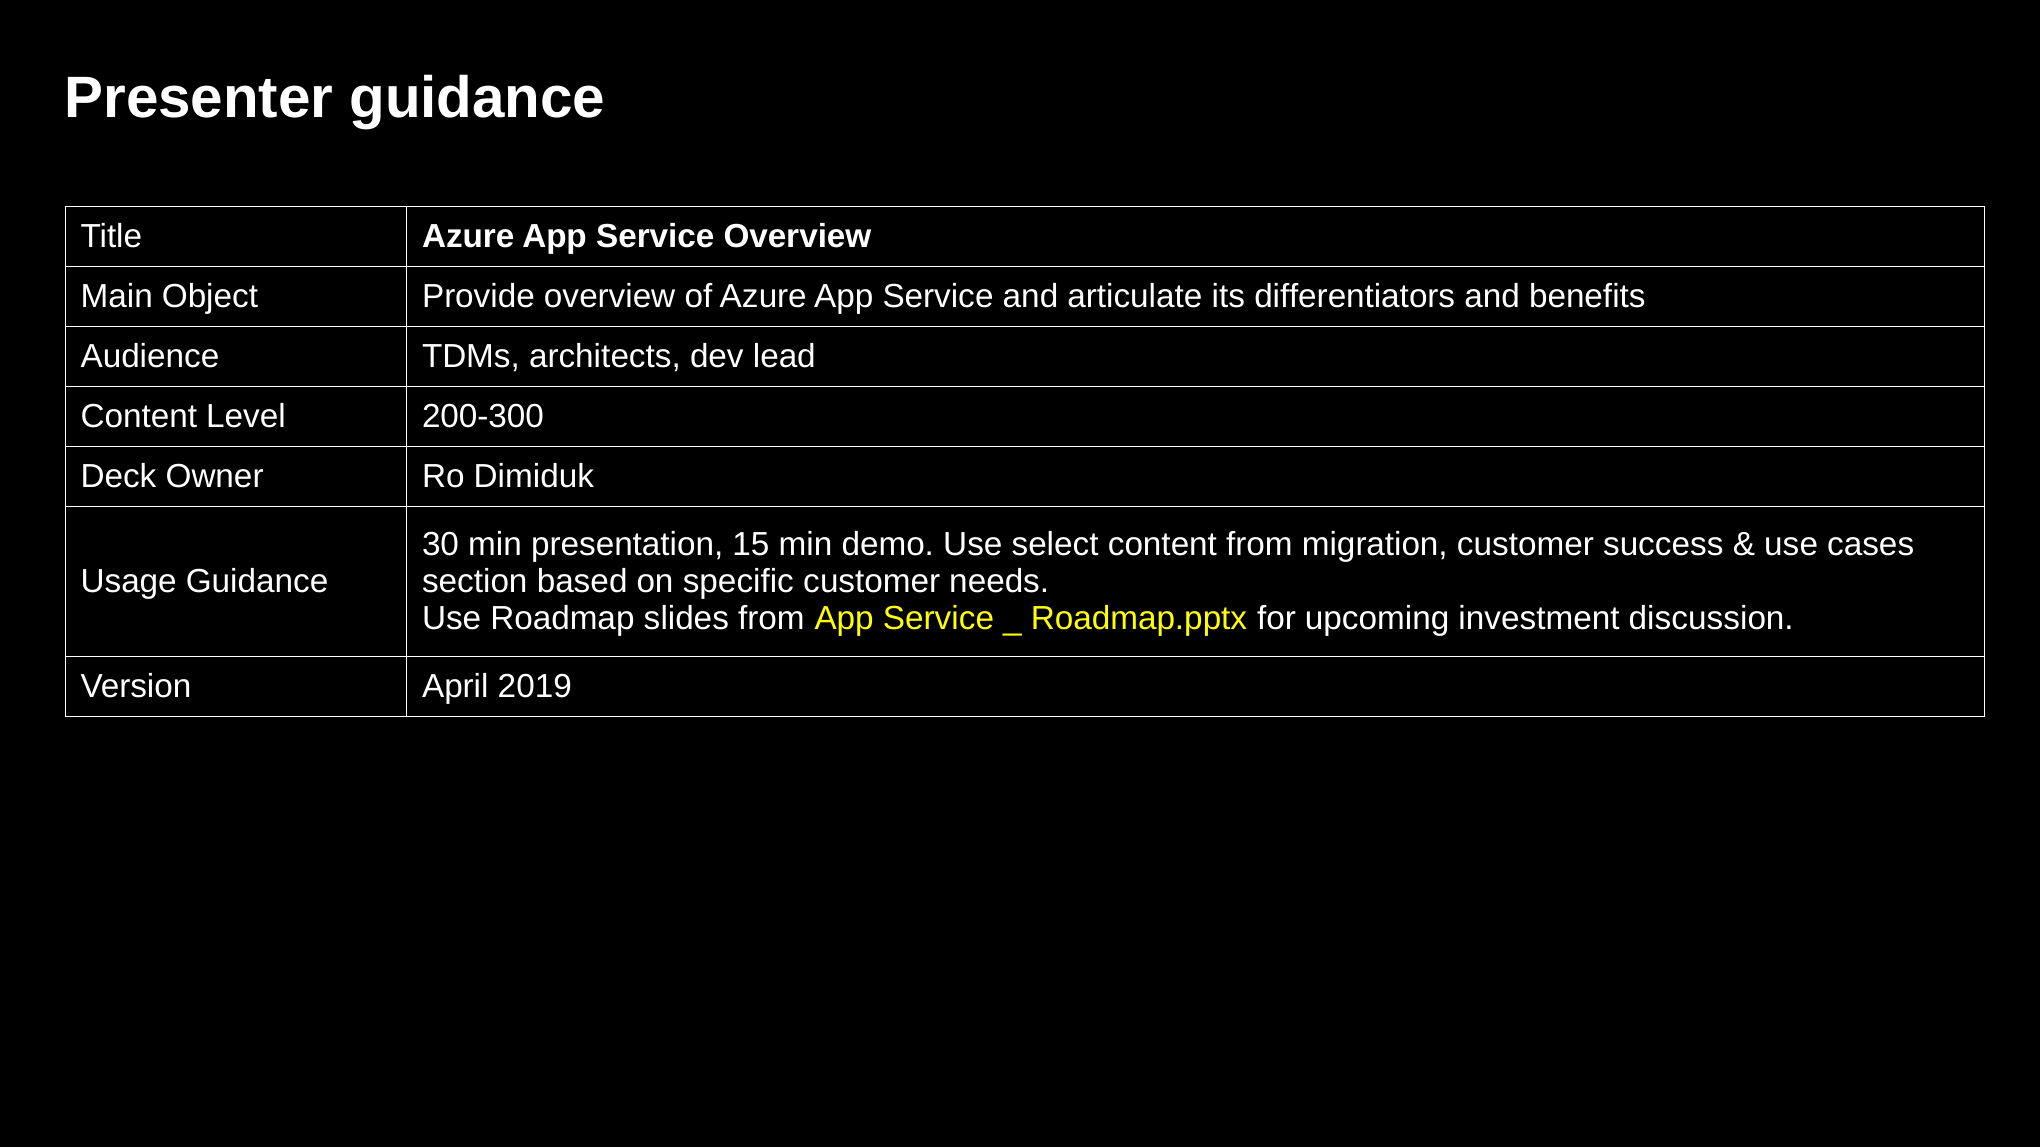

Presenter guidance
| Title | Azure App Service Overview |
| --- | --- |
| Main Object | Provide overview of Azure App Service and articulate its differentiators and benefits |
| Audience | TDMs, architects, dev lead |
| Content Level | 200-300 |
| Deck Owner | Ro Dimiduk |
| Usage Guidance | 30 min presentation, 15 min demo. Use select content from migration, customer success & use cases section based on specific customer needs. Use Roadmap slides from App Service \_ Roadmap.pptx for upcoming investment discussion. |
| Version | April 2019 |